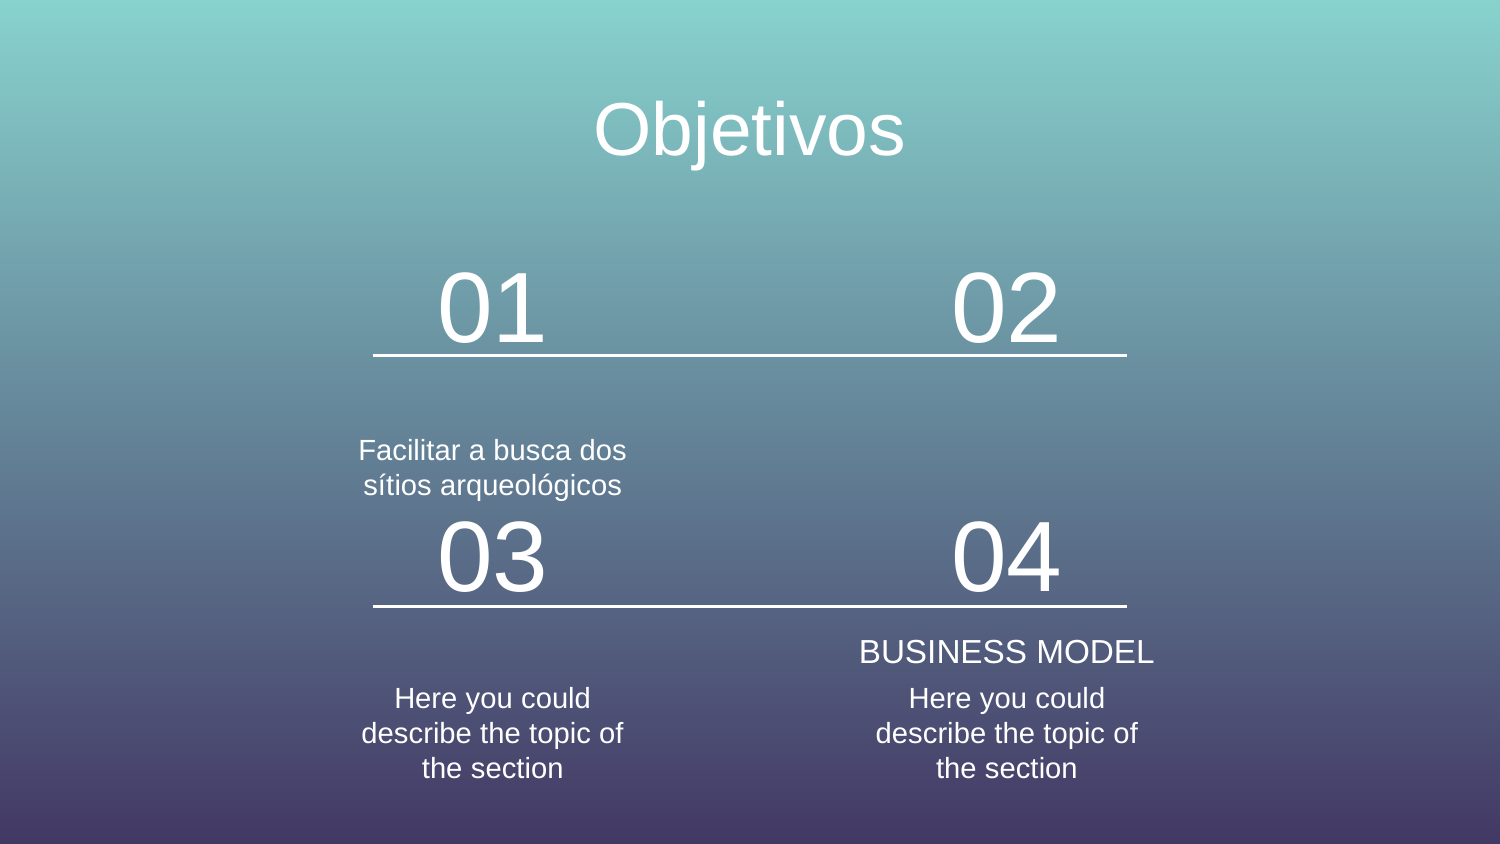

Objetivos
01
02
#

Facilitar a busca dos sítios arqueológicos

03
04

BUSINESS MODEL
Here you could describe the topic of the section
Here you could describe the topic of the section